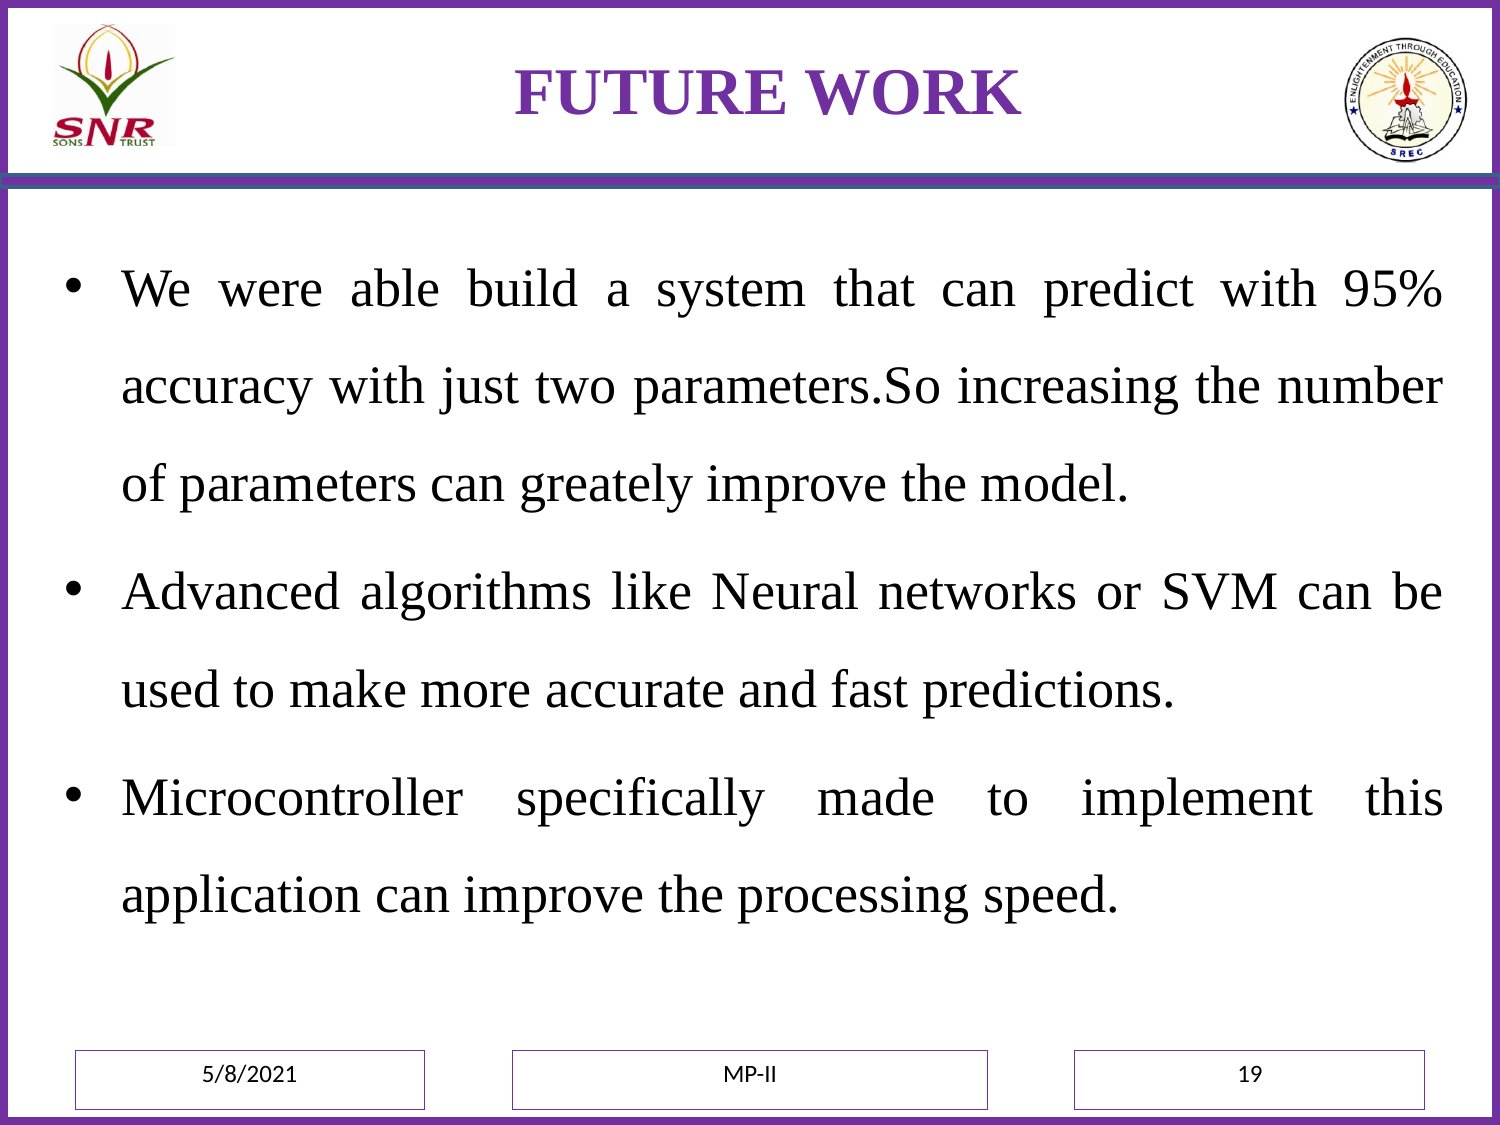

# FUTURE WORK
We were able build a system that can predict with 95% accuracy with just two parameters.So increasing the number of parameters can greately improve the model.
Advanced algorithms like Neural networks or SVM can be used to make more accurate and fast predictions.
Microcontroller specifically made to implement this application can improve the processing speed.
5/8/2021
MP-II
19